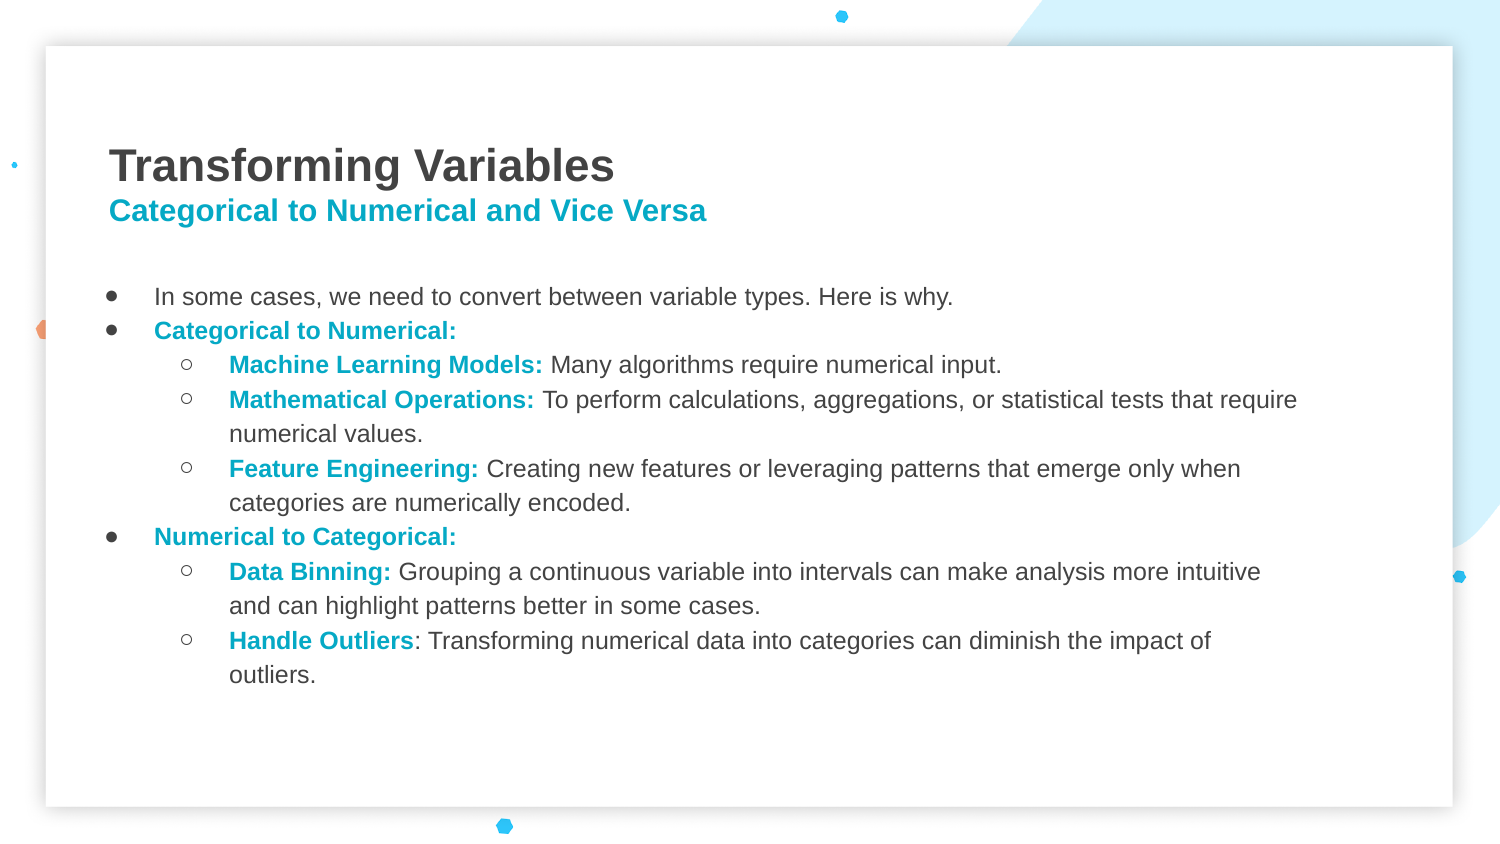

Transforming Variables
Categorical to Numerical and Vice Versa
In some cases, we need to convert between variable types. Here is why.
Categorical to Numerical:
Machine Learning Models: Many algorithms require numerical input.
Mathematical Operations: To perform calculations, aggregations, or statistical tests that require numerical values.
Feature Engineering: Creating new features or leveraging patterns that emerge only when categories are numerically encoded.
Numerical to Categorical:
Data Binning: Grouping a continuous variable into intervals can make analysis more intuitive and can highlight patterns better in some cases.
Handle Outliers: Transforming numerical data into categories can diminish the impact of outliers.